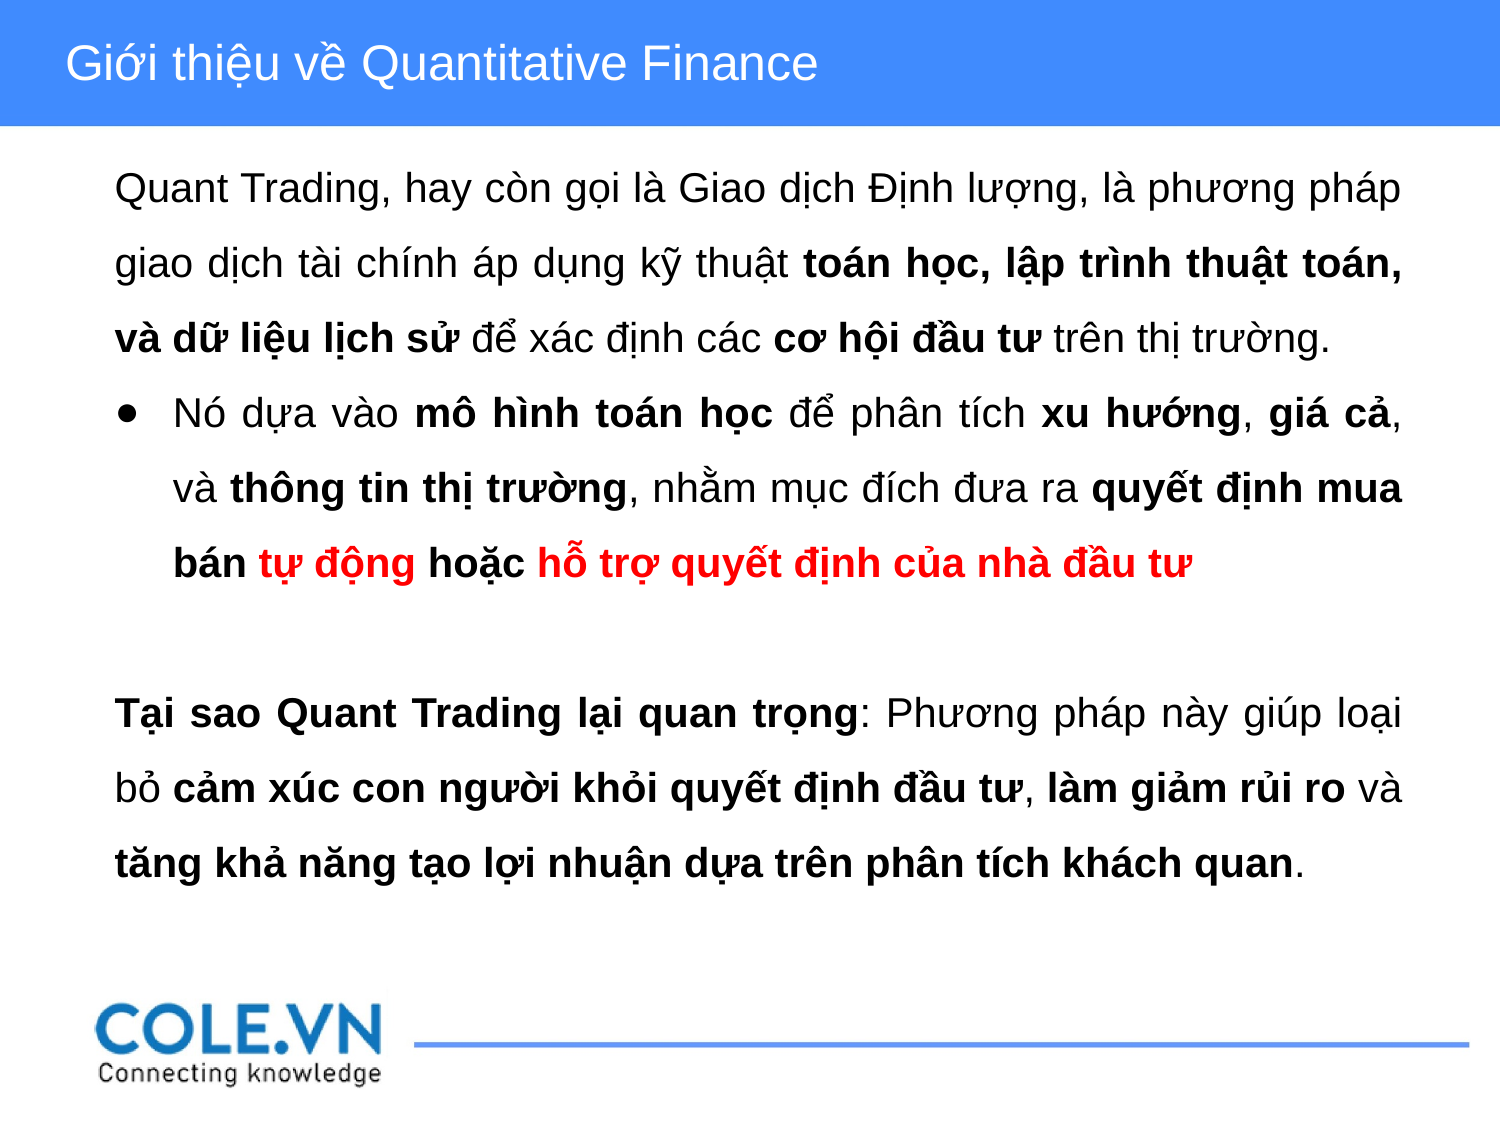

Giới thiệu về Quantitative Finance
Quant Trading, hay còn gọi là Giao dịch Định lượng, là phương pháp giao dịch tài chính áp dụng kỹ thuật toán học, lập trình thuật toán, và dữ liệu lịch sử để xác định các cơ hội đầu tư trên thị trường.
Nó dựa vào mô hình toán học để phân tích xu hướng, giá cả, và thông tin thị trường, nhằm mục đích đưa ra quyết định mua bán tự động hoặc hỗ trợ quyết định của nhà đầu tư

Tại sao Quant Trading lại quan trọng: Phương pháp này giúp loại bỏ cảm xúc con người khỏi quyết định đầu tư, làm giảm rủi ro và tăng khả năng tạo lợi nhuận dựa trên phân tích khách quan.